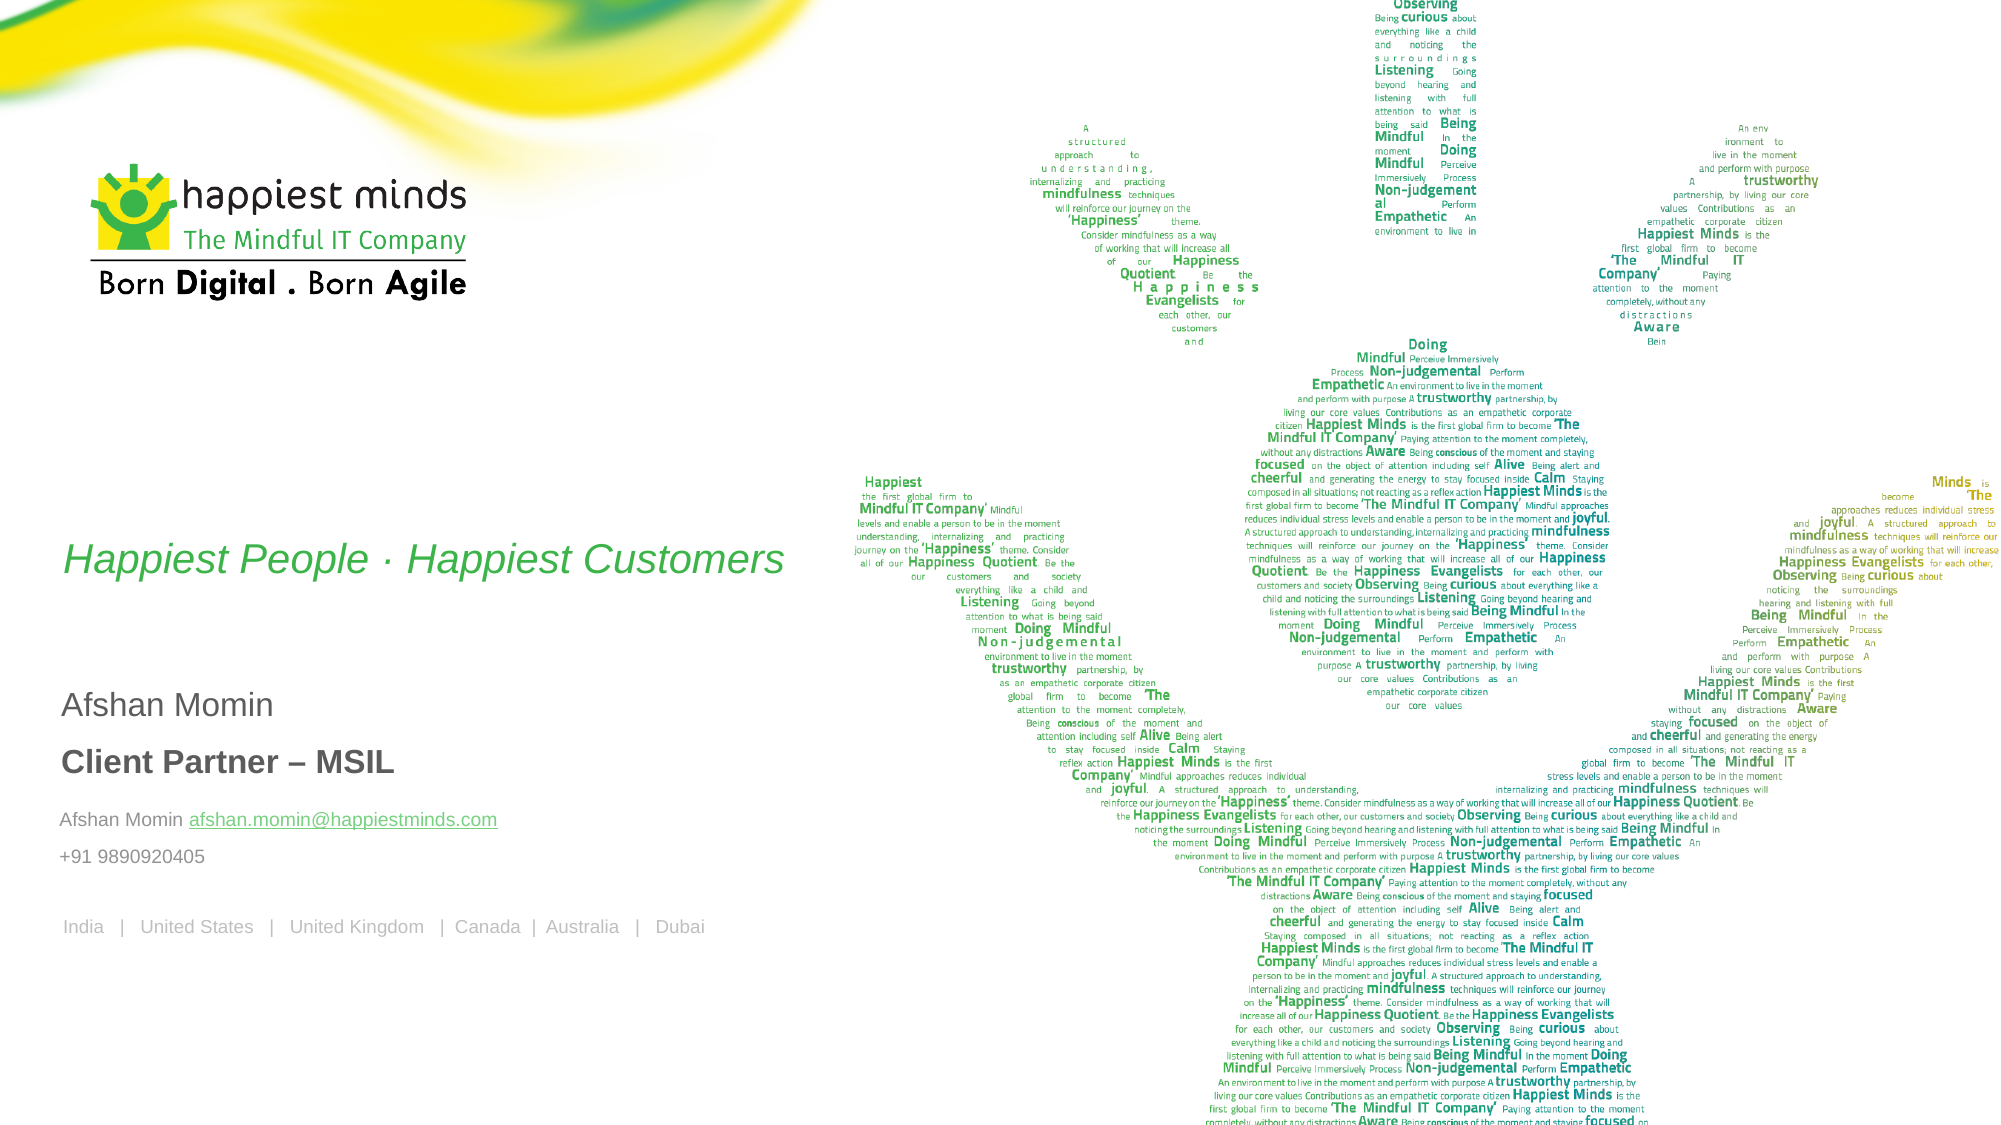

Afshan Momin
Client Partner – MSIL
Afshan Momin afshan.momin@happiestminds.com
+91 9890920405